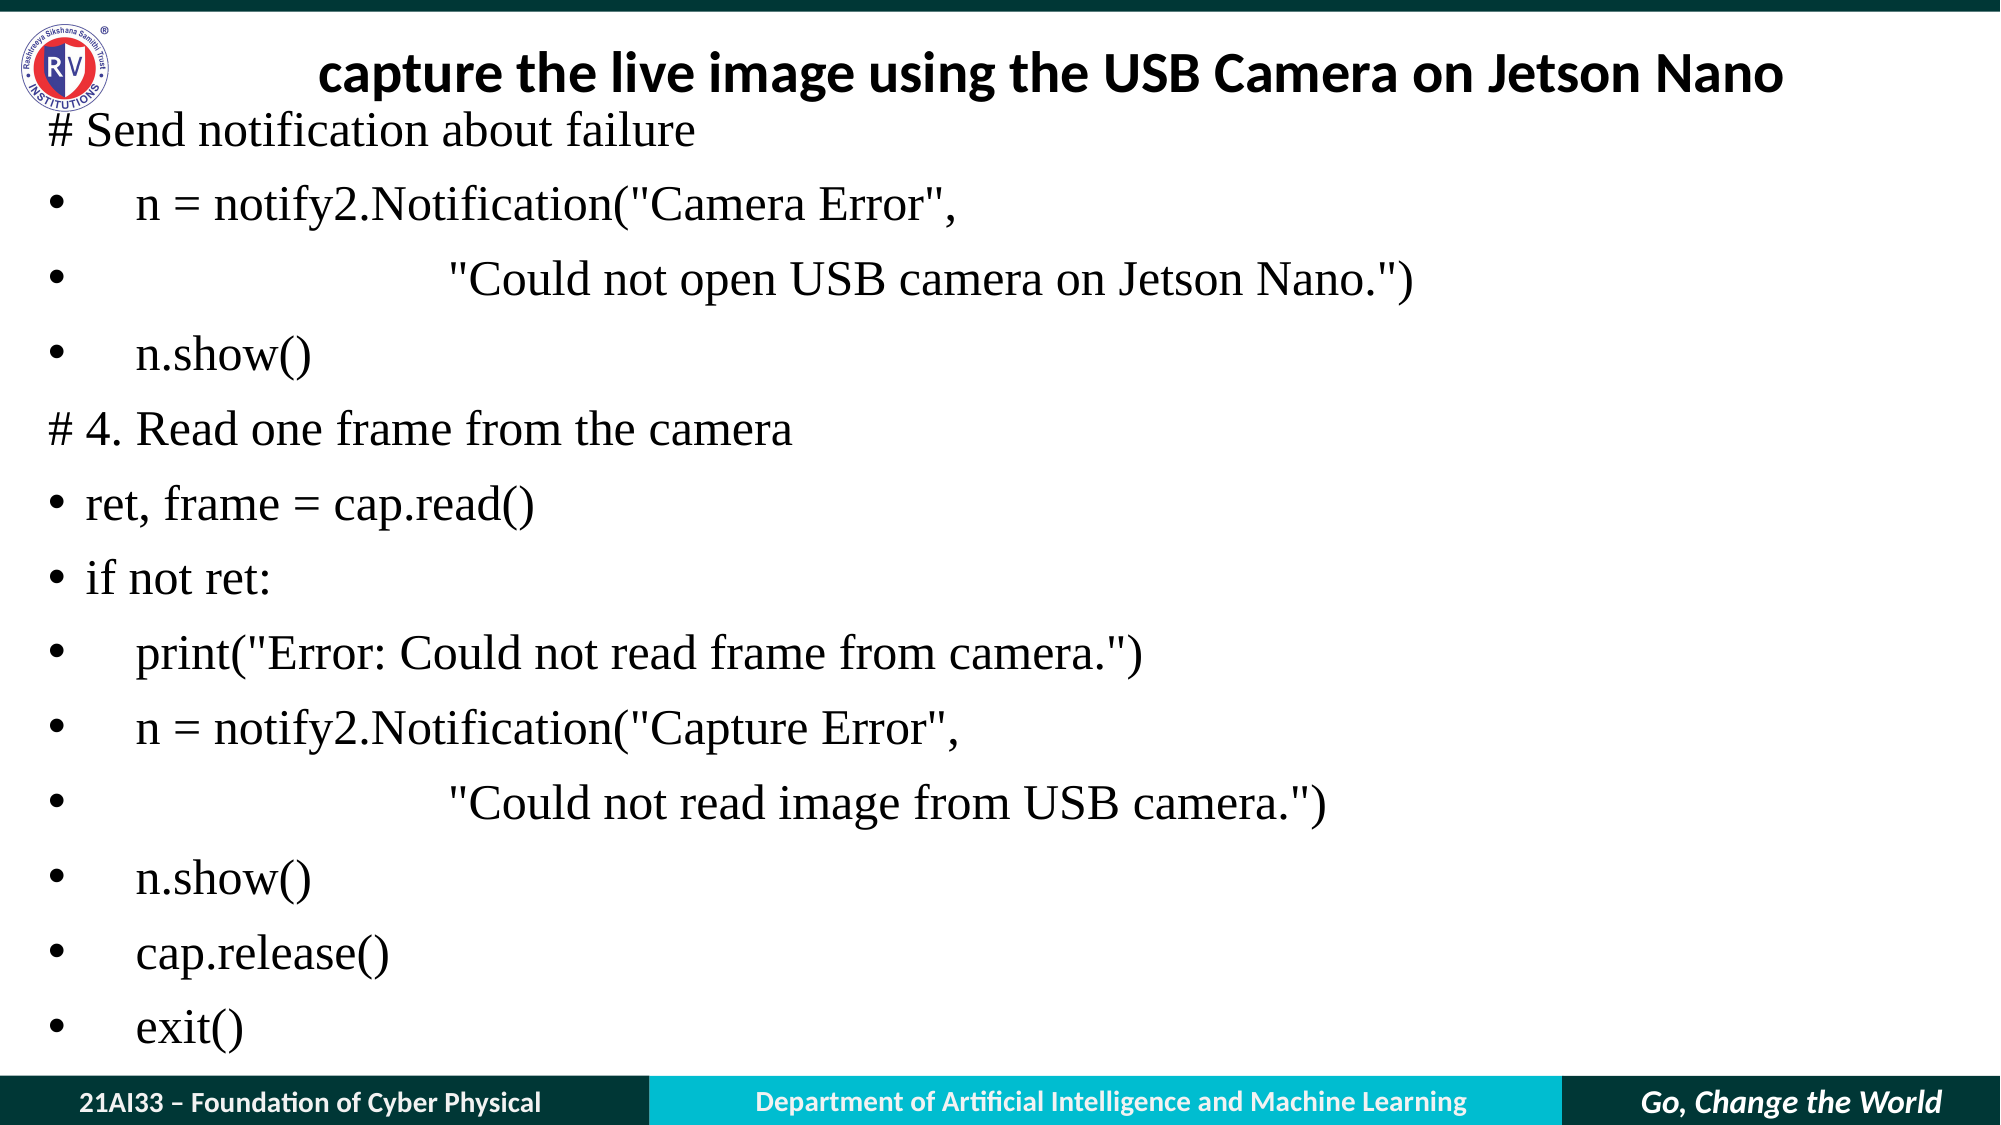

# capture the live image using the USB Camera on Jetson Nano
# Send notification about failure
    n = notify2.Notification("Camera Error",
                             "Could not open USB camera on Jetson Nano.")
    n.show()
# 4. Read one frame from the camera
ret, frame = cap.read()
if not ret:
    print("Error: Could not read frame from camera.")
    n = notify2.Notification("Capture Error",
                             "Could not read image from USB camera.")
    n.show()
    cap.release()
    exit()